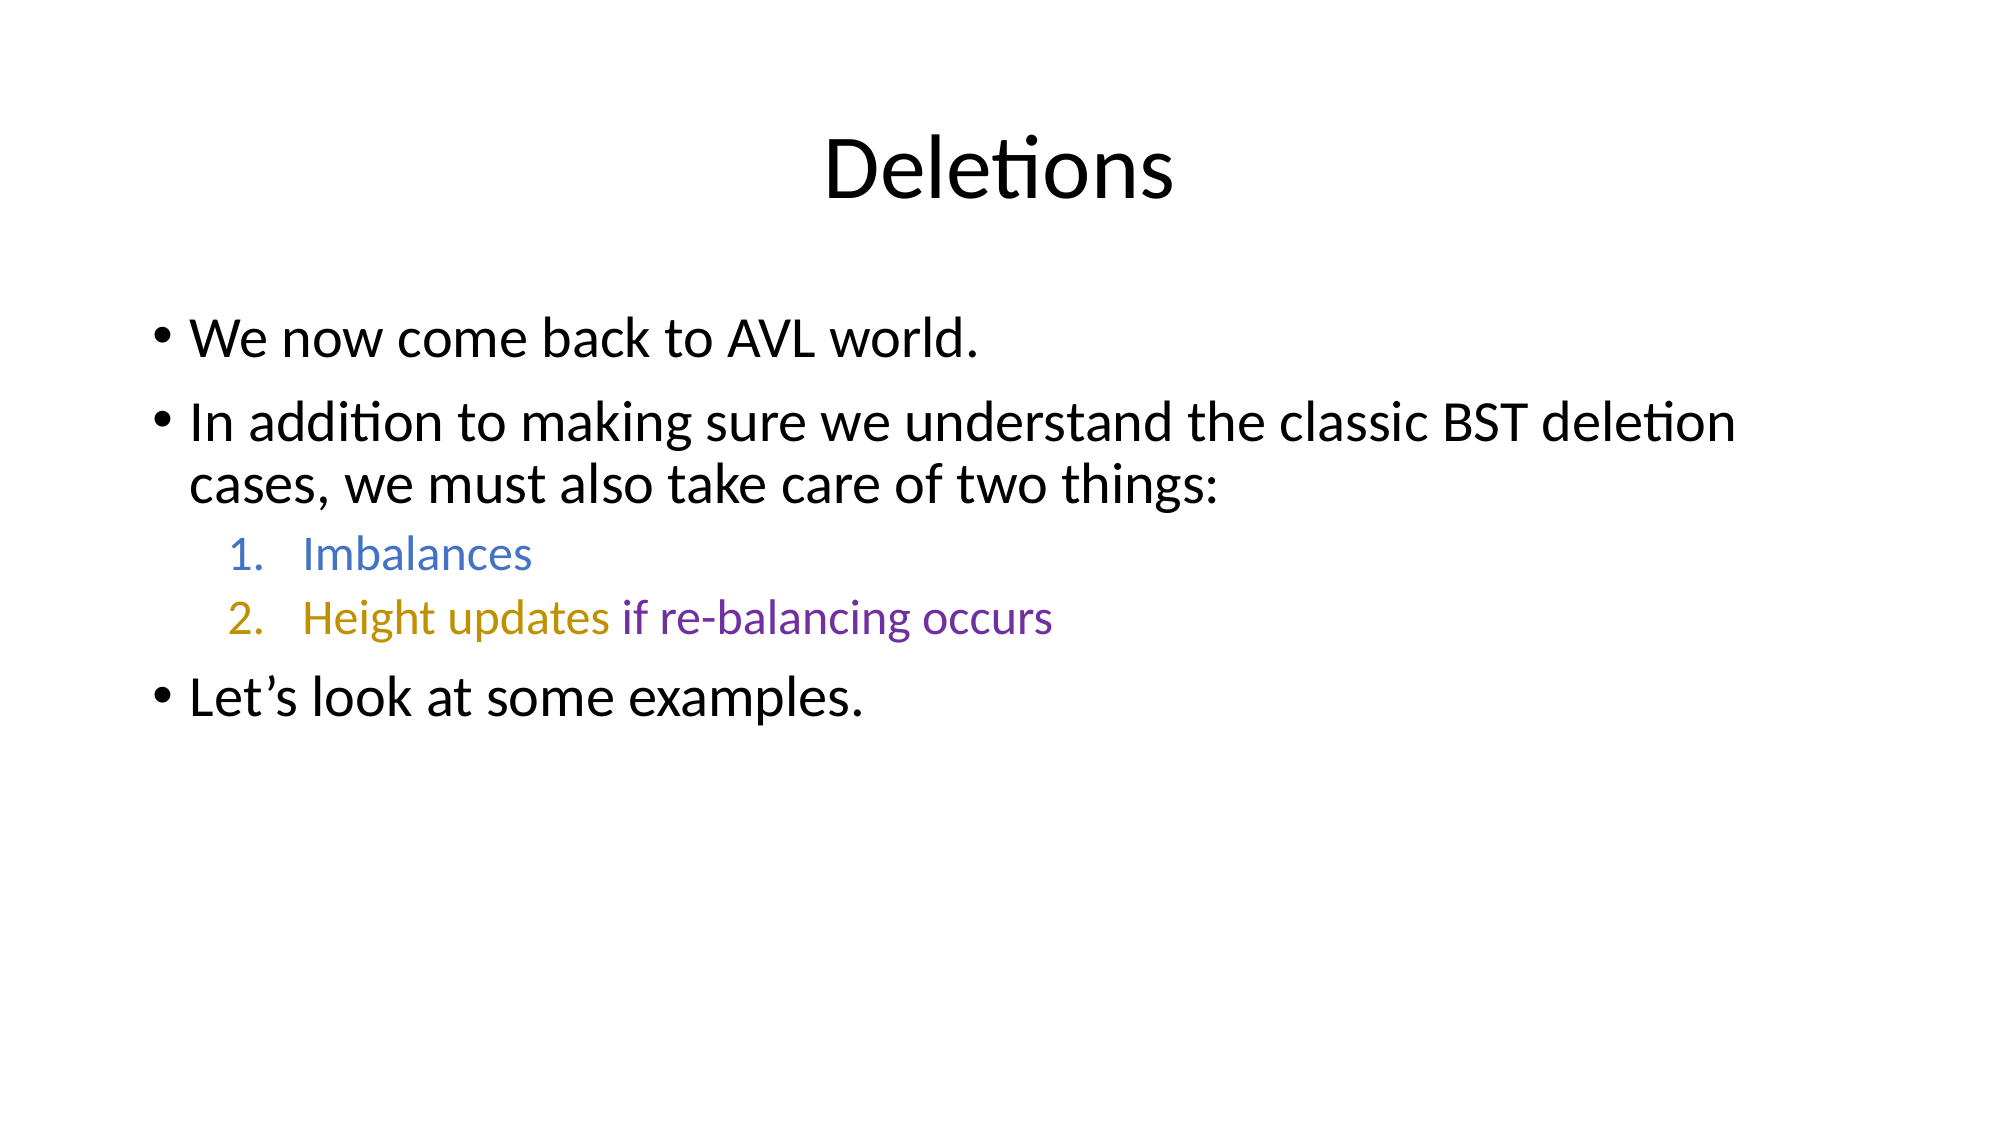

# Deletions
We now come back to AVL world.
In addition to making sure we understand the classic BST deletion cases, we must also take care of two things:
Imbalances
Height updates if re-balancing occurs
Let’s look at some examples.